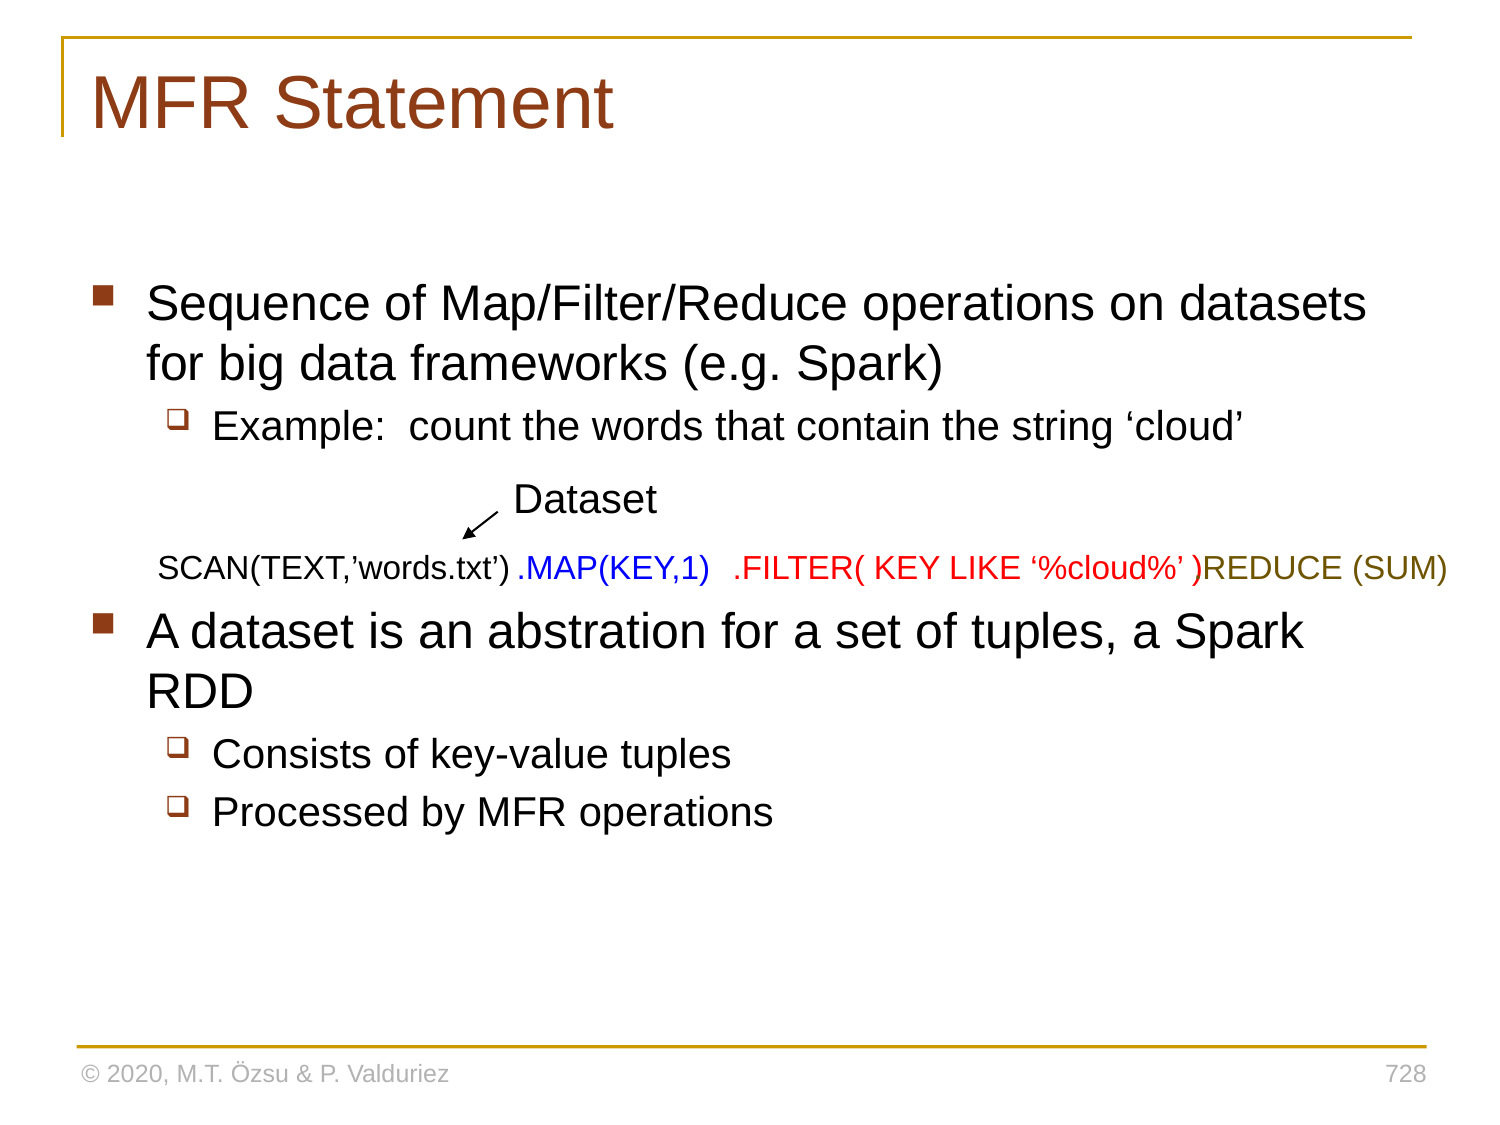

# MFR Statement
Sequence of Map/Filter/Reduce operations on datasets for big data frameworks (e.g. Spark)
Example:  count the words that contain the string ‘cloud’

A dataset is an abstration for a set of tuples, a Spark RDD
Consists of key-value tuples
Processed by MFR operations

Dataset
.MAP(KEY,1)
.FILTER( KEY LIKE ‘%cloud%’ )
.REDUCE (SUM)
SCAN(TEXT,’words.txt’)
© 2020, M.T. Özsu & P. Valduriez
728